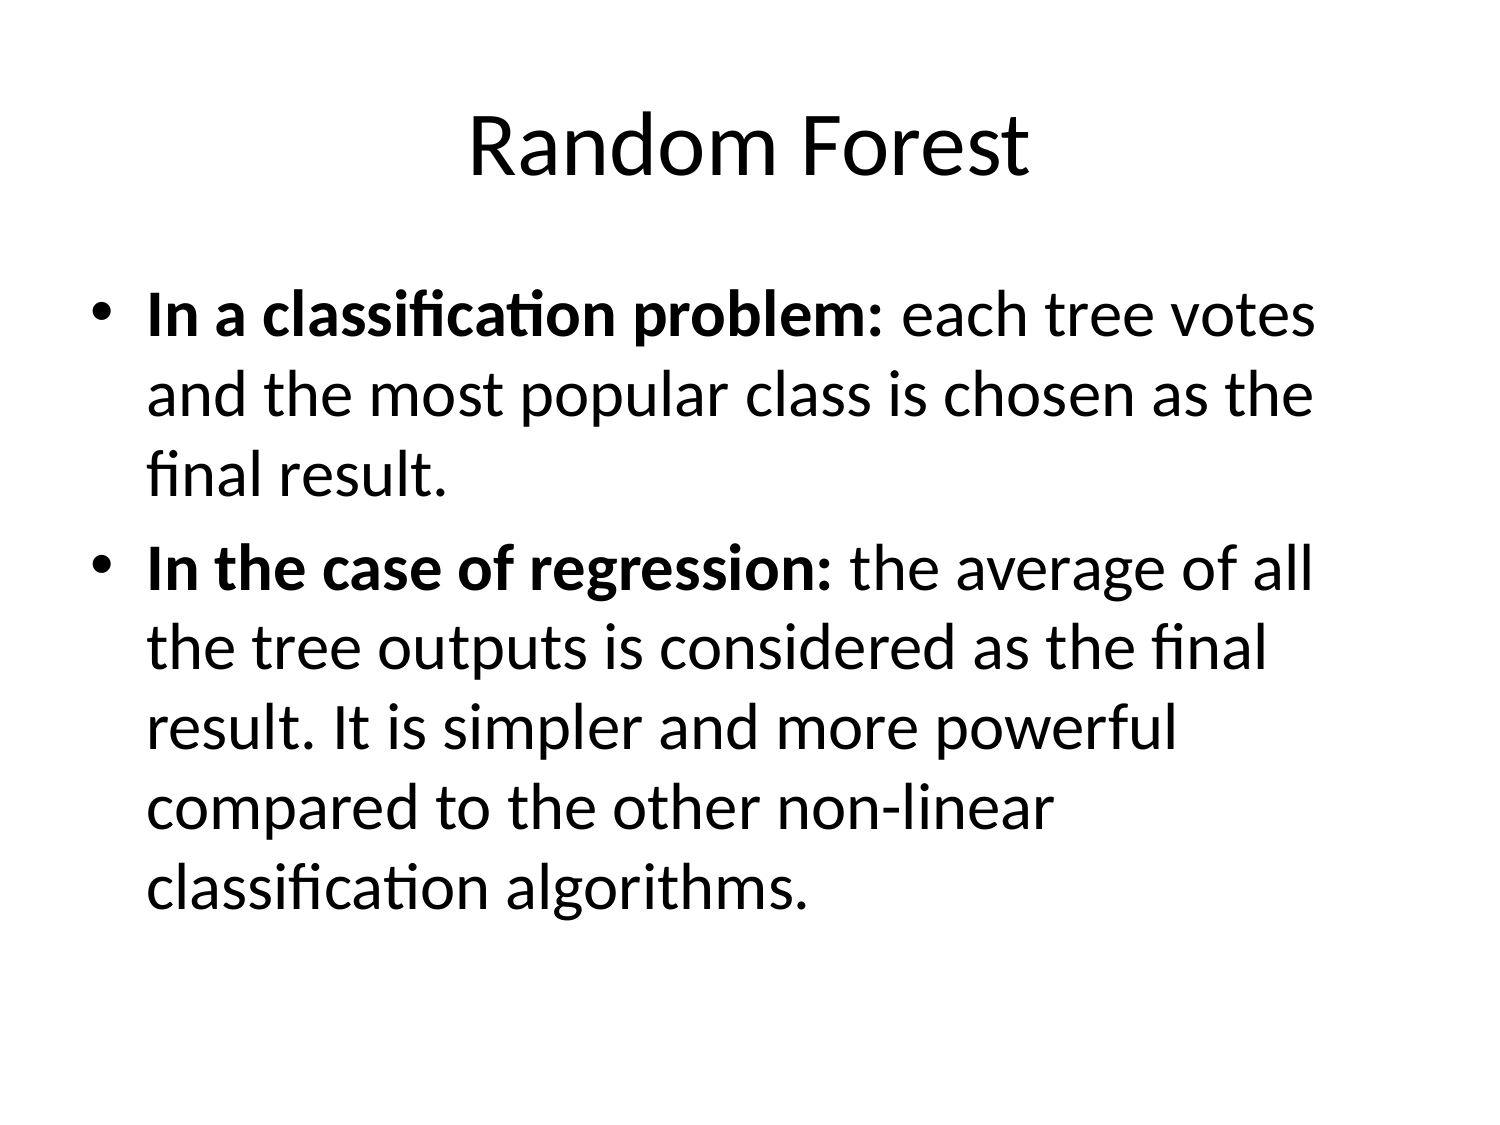

# Random Forest
In a classification problem: each tree votes and the most popular class is chosen as the final result.
In the case of regression: the average of all the tree outputs is considered as the final result. It is simpler and more powerful compared to the other non-linear classification algorithms.